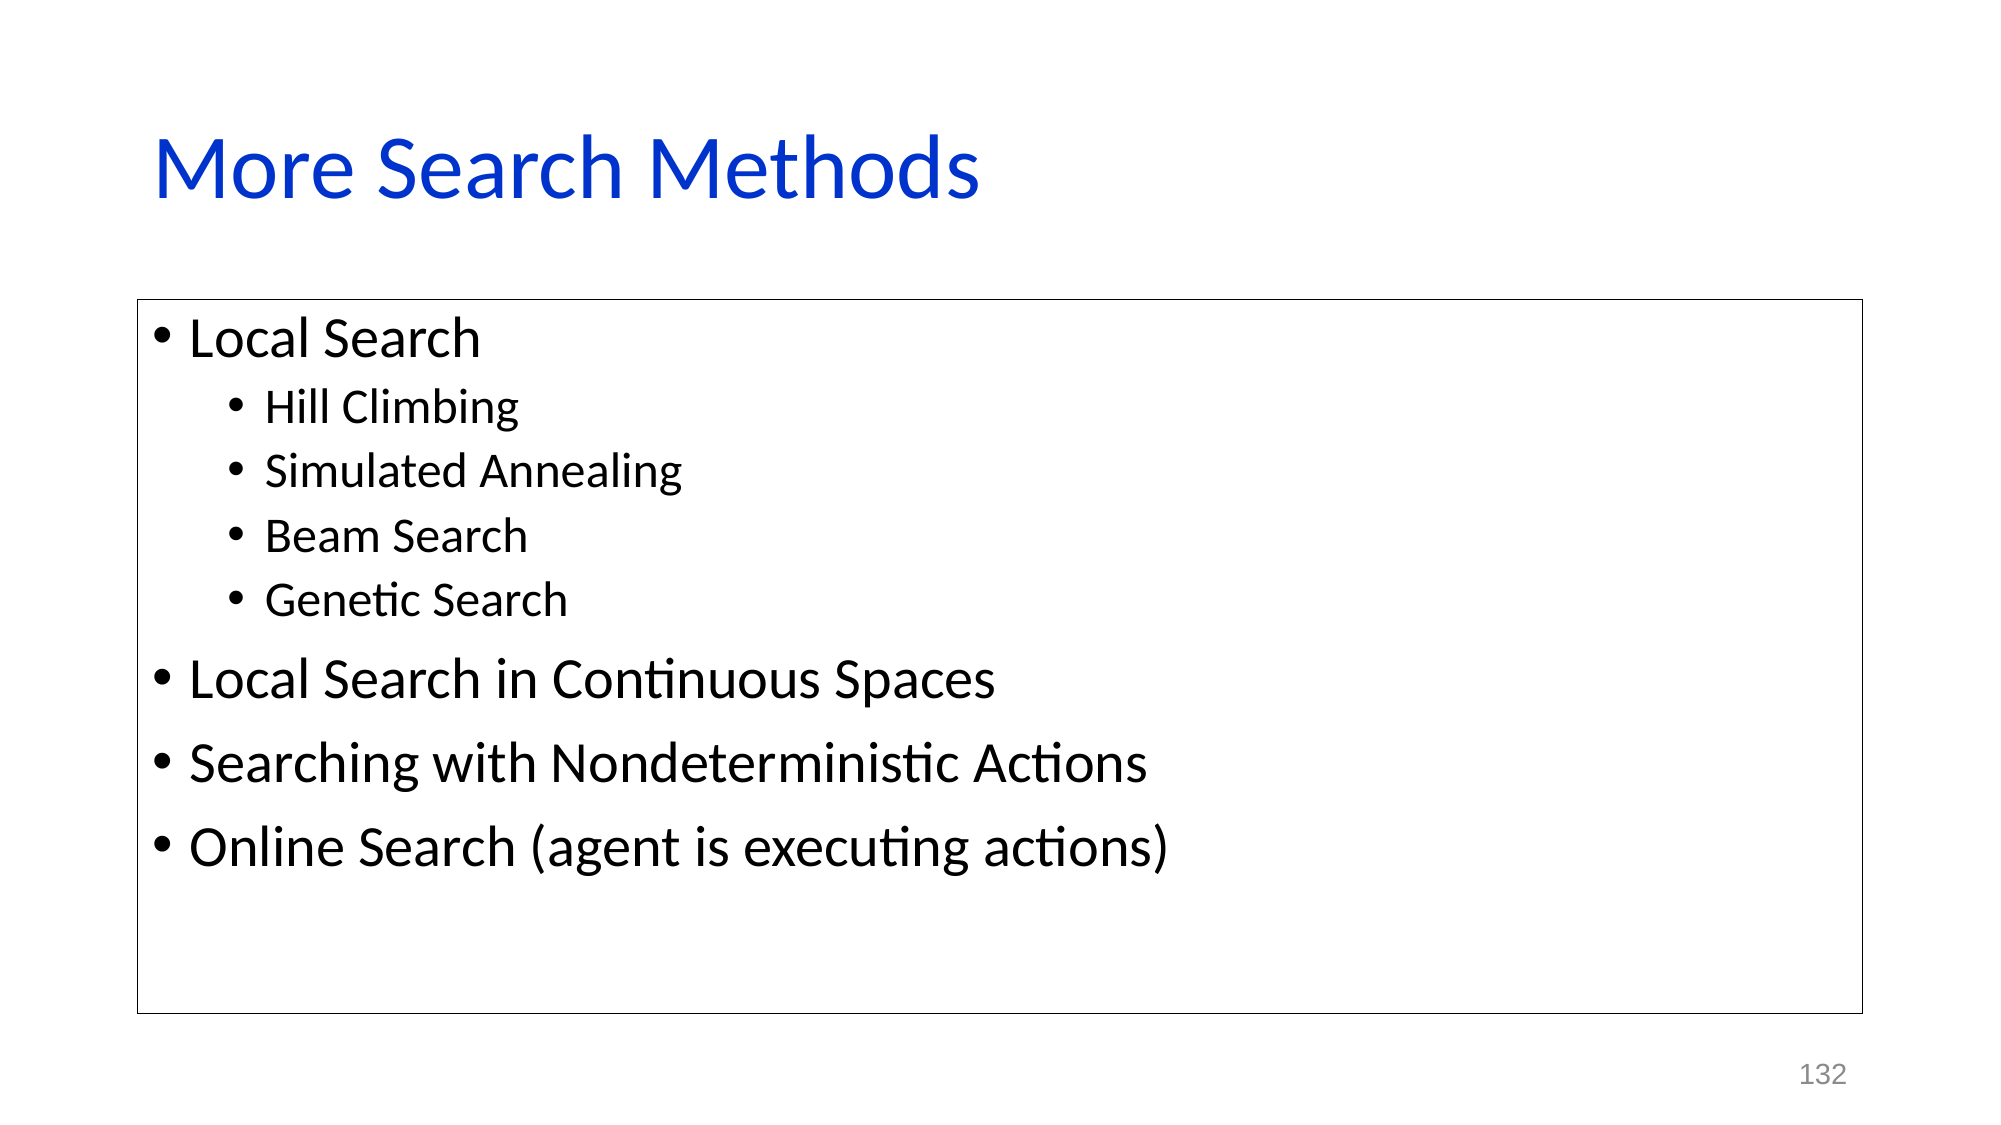

# More Search Methods
Local Search
Hill Climbing
Simulated Annealing
Beam Search
Genetic Search
Local Search in Continuous Spaces
Searching with Nondeterministic Actions
Online Search (agent is executing actions)
132